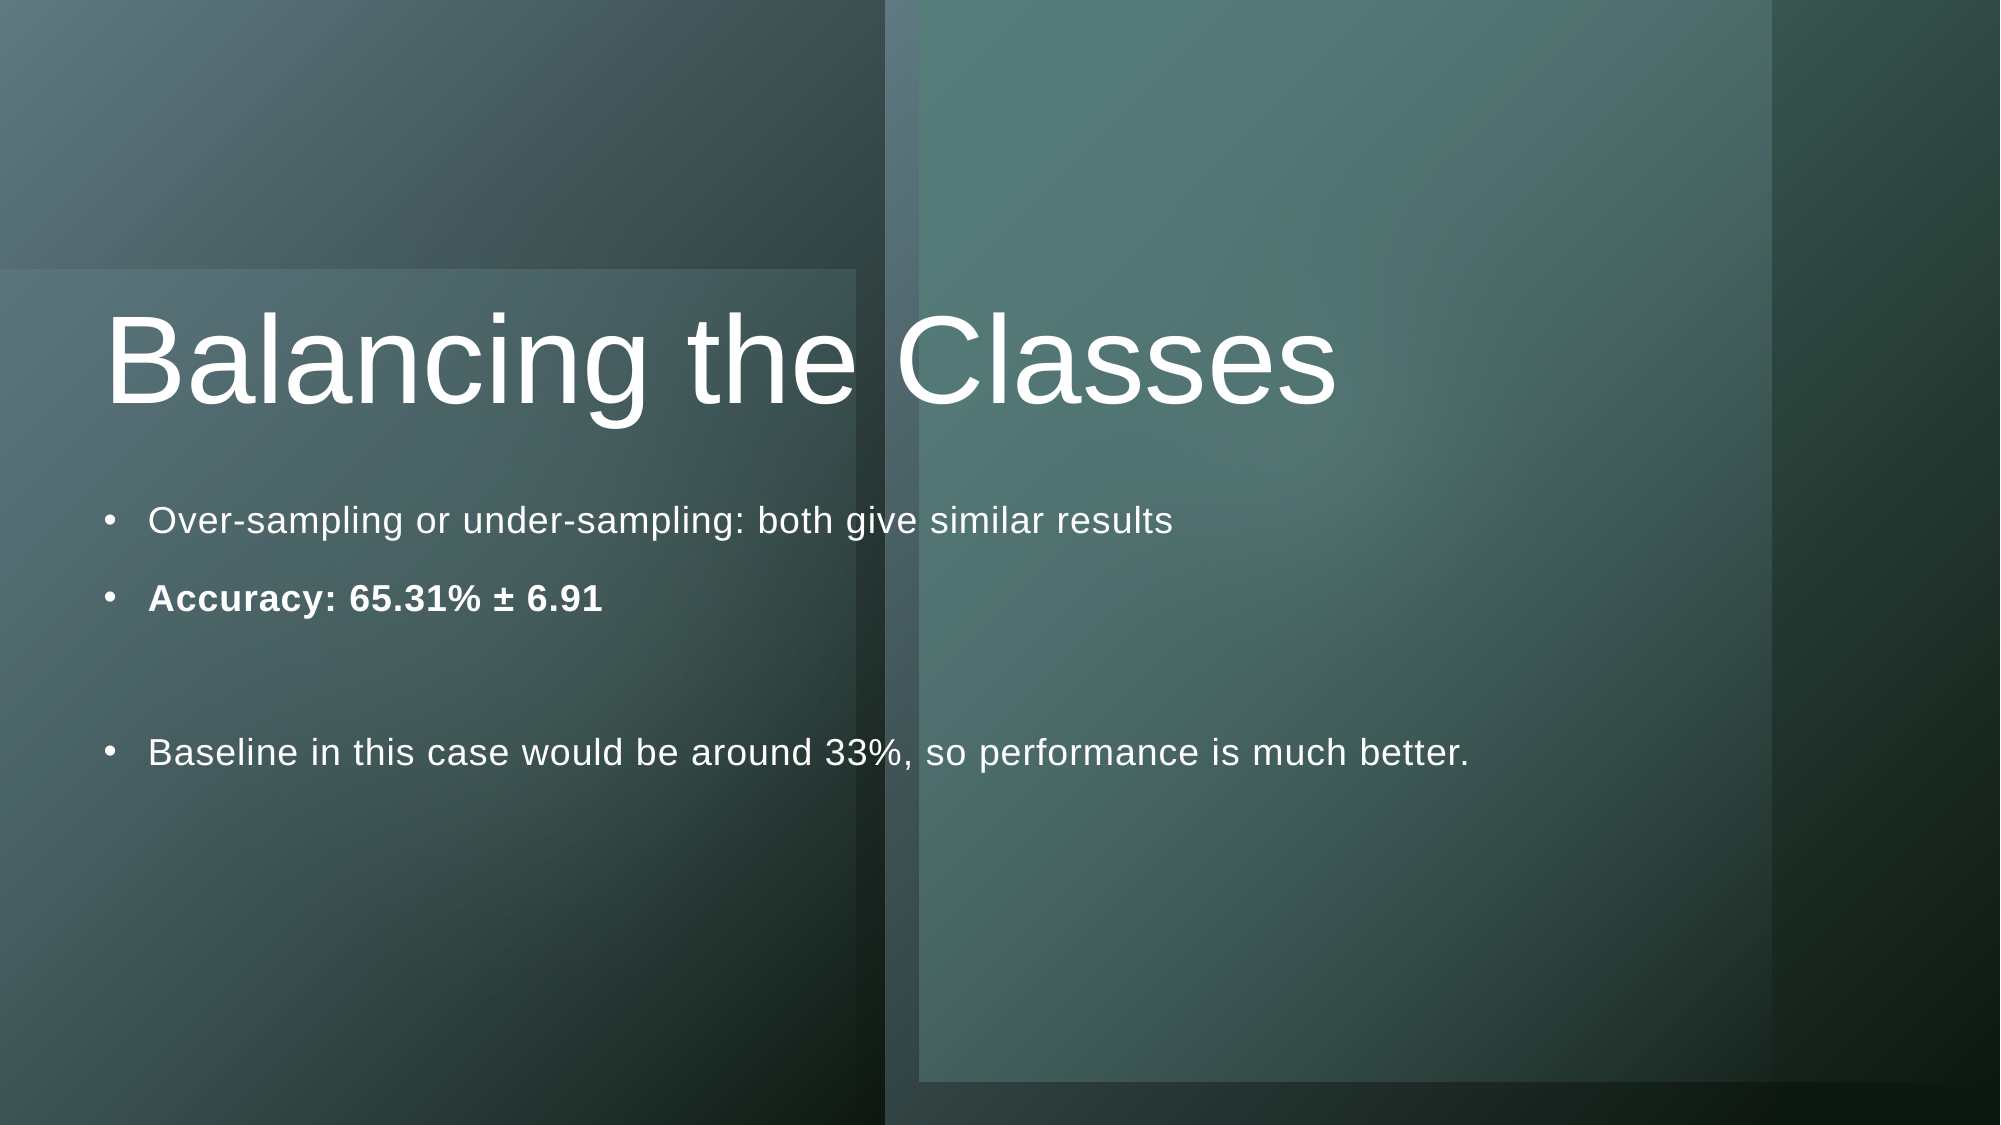

# Balancing the Classes
Over-sampling or under-sampling: both give similar results
Accuracy: 65.31% ± 6.91

Baseline in this case would be around 33%, so performance is much better.